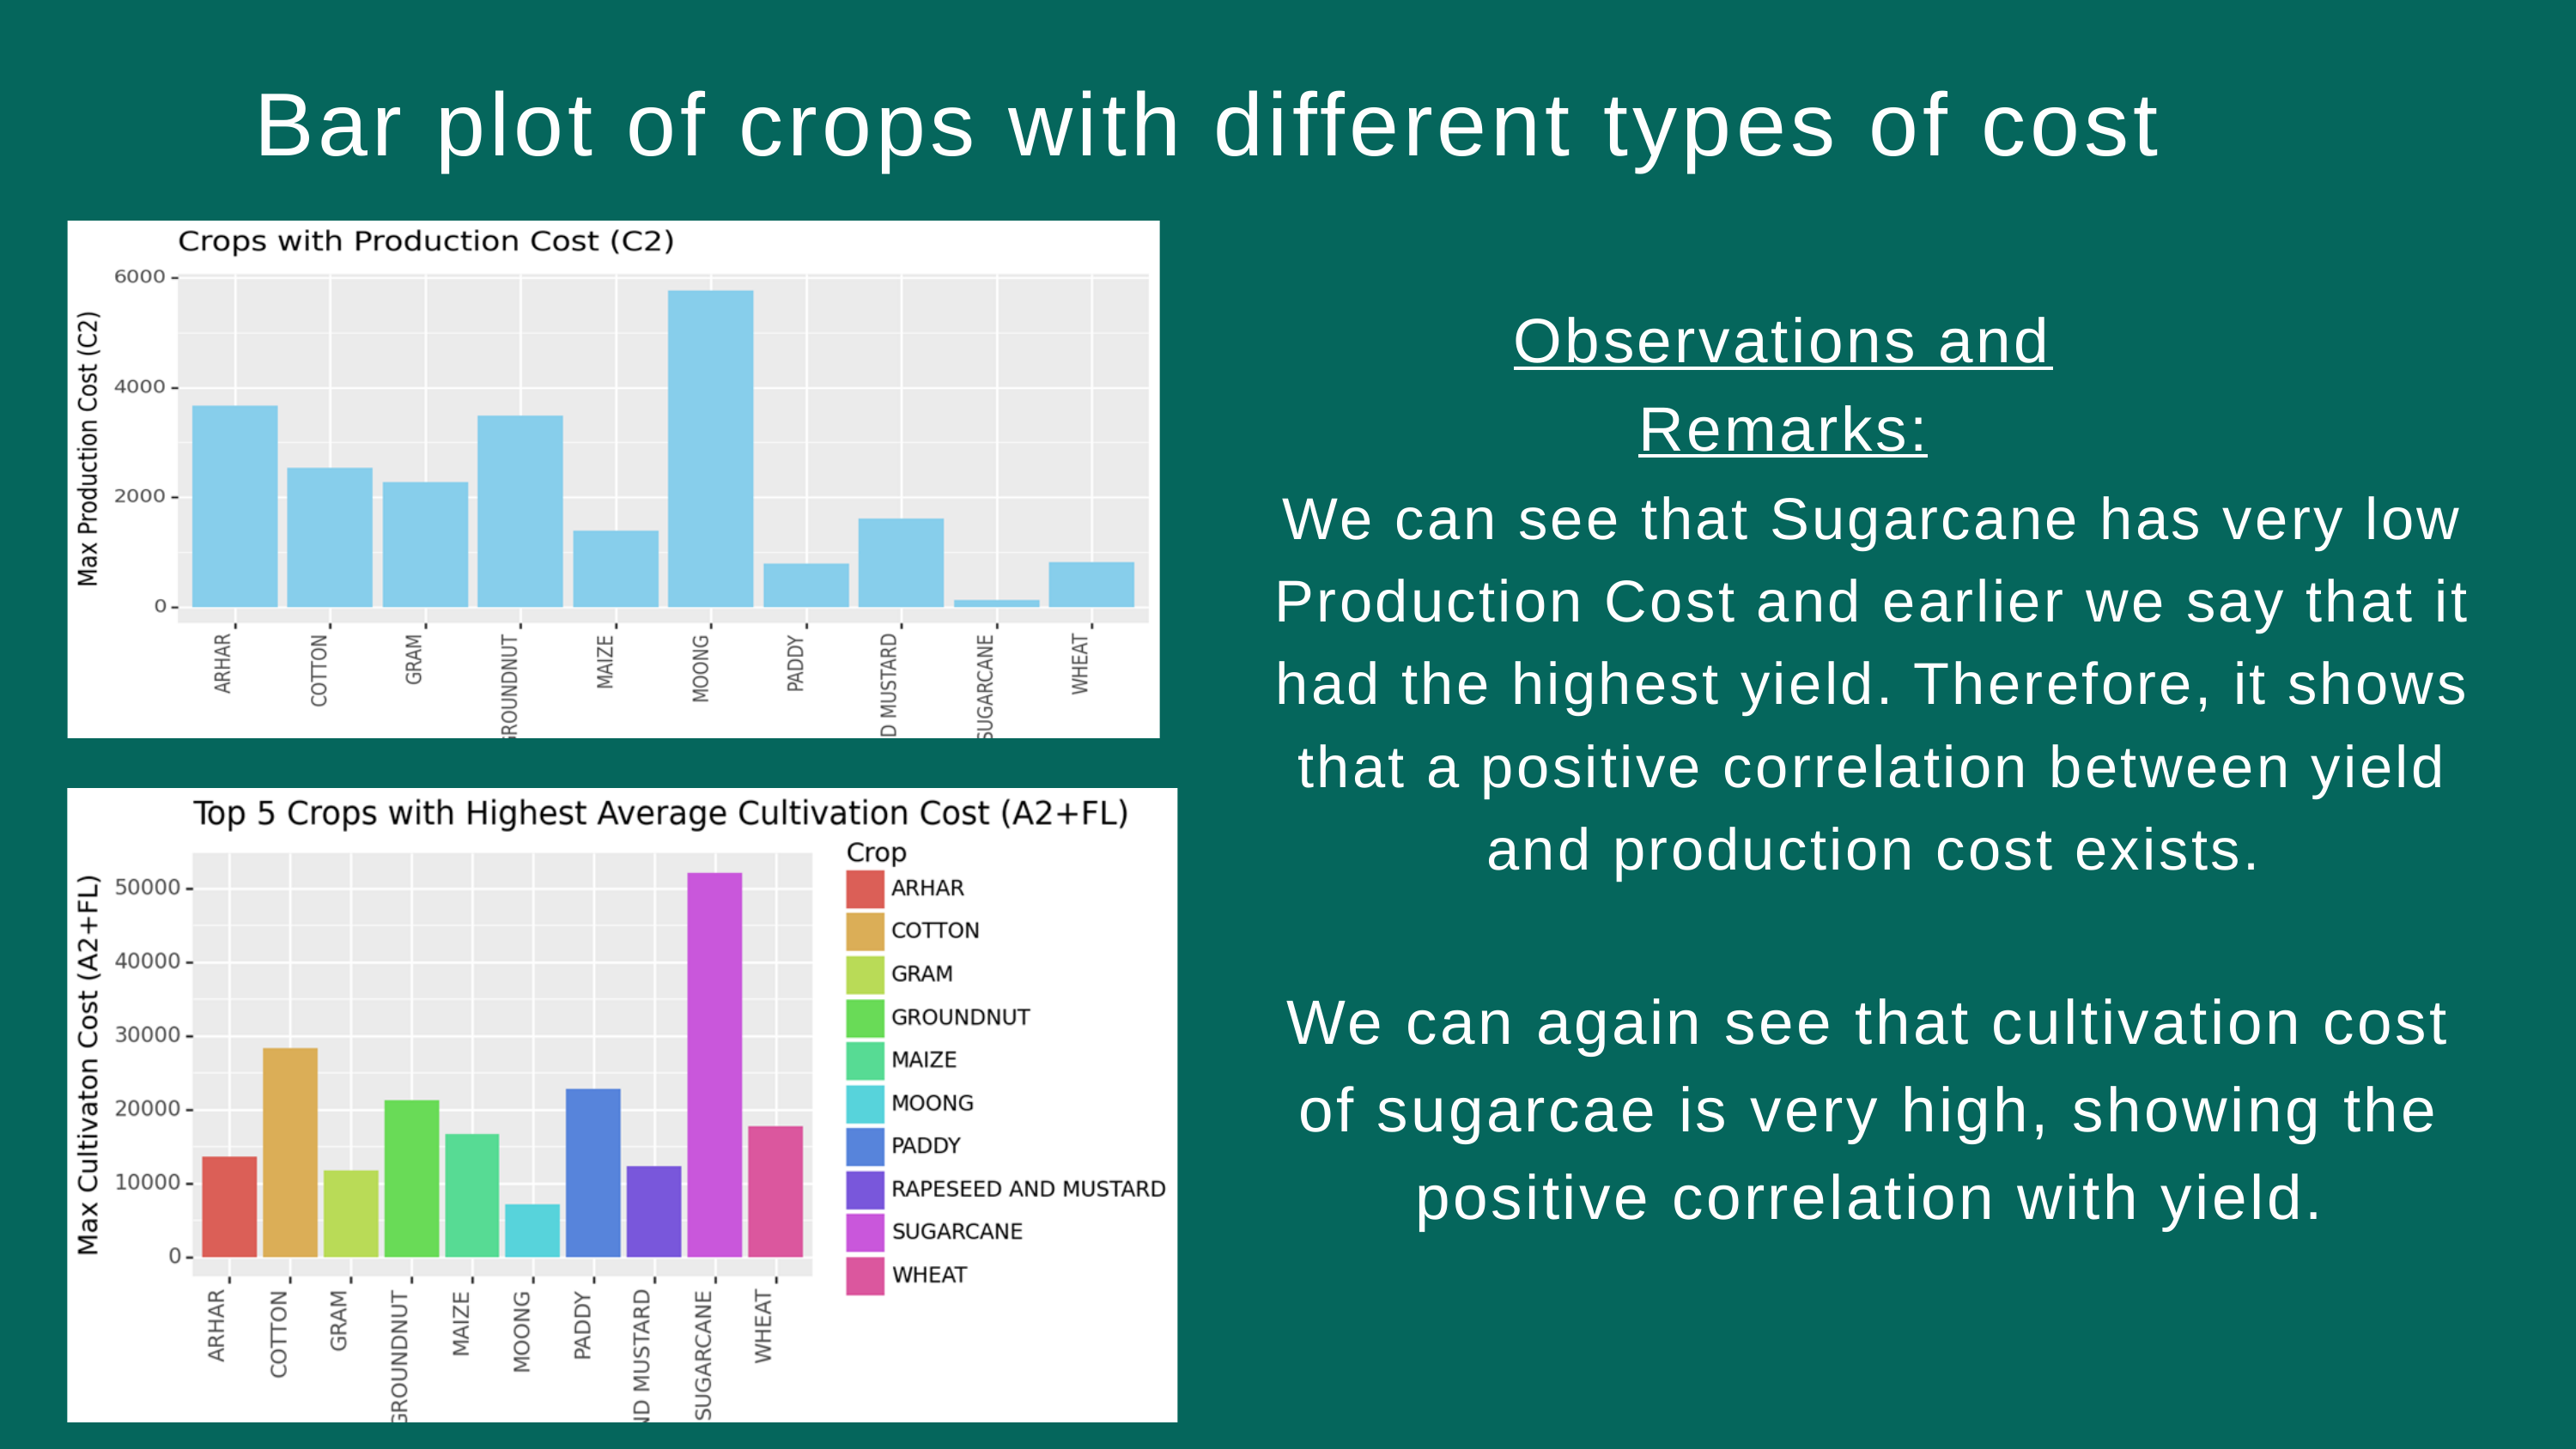

Bar plot of crops with different types of cost

Observations and Remarks:
We can see that Sugarcane has very low Production Cost and earlier we say that it had the highest yield. Therefore, it shows that a positive correlation between yield and production cost exists.

We can again see that cultivation cost of sugarcae is very high, showing the positive correlation with yield.